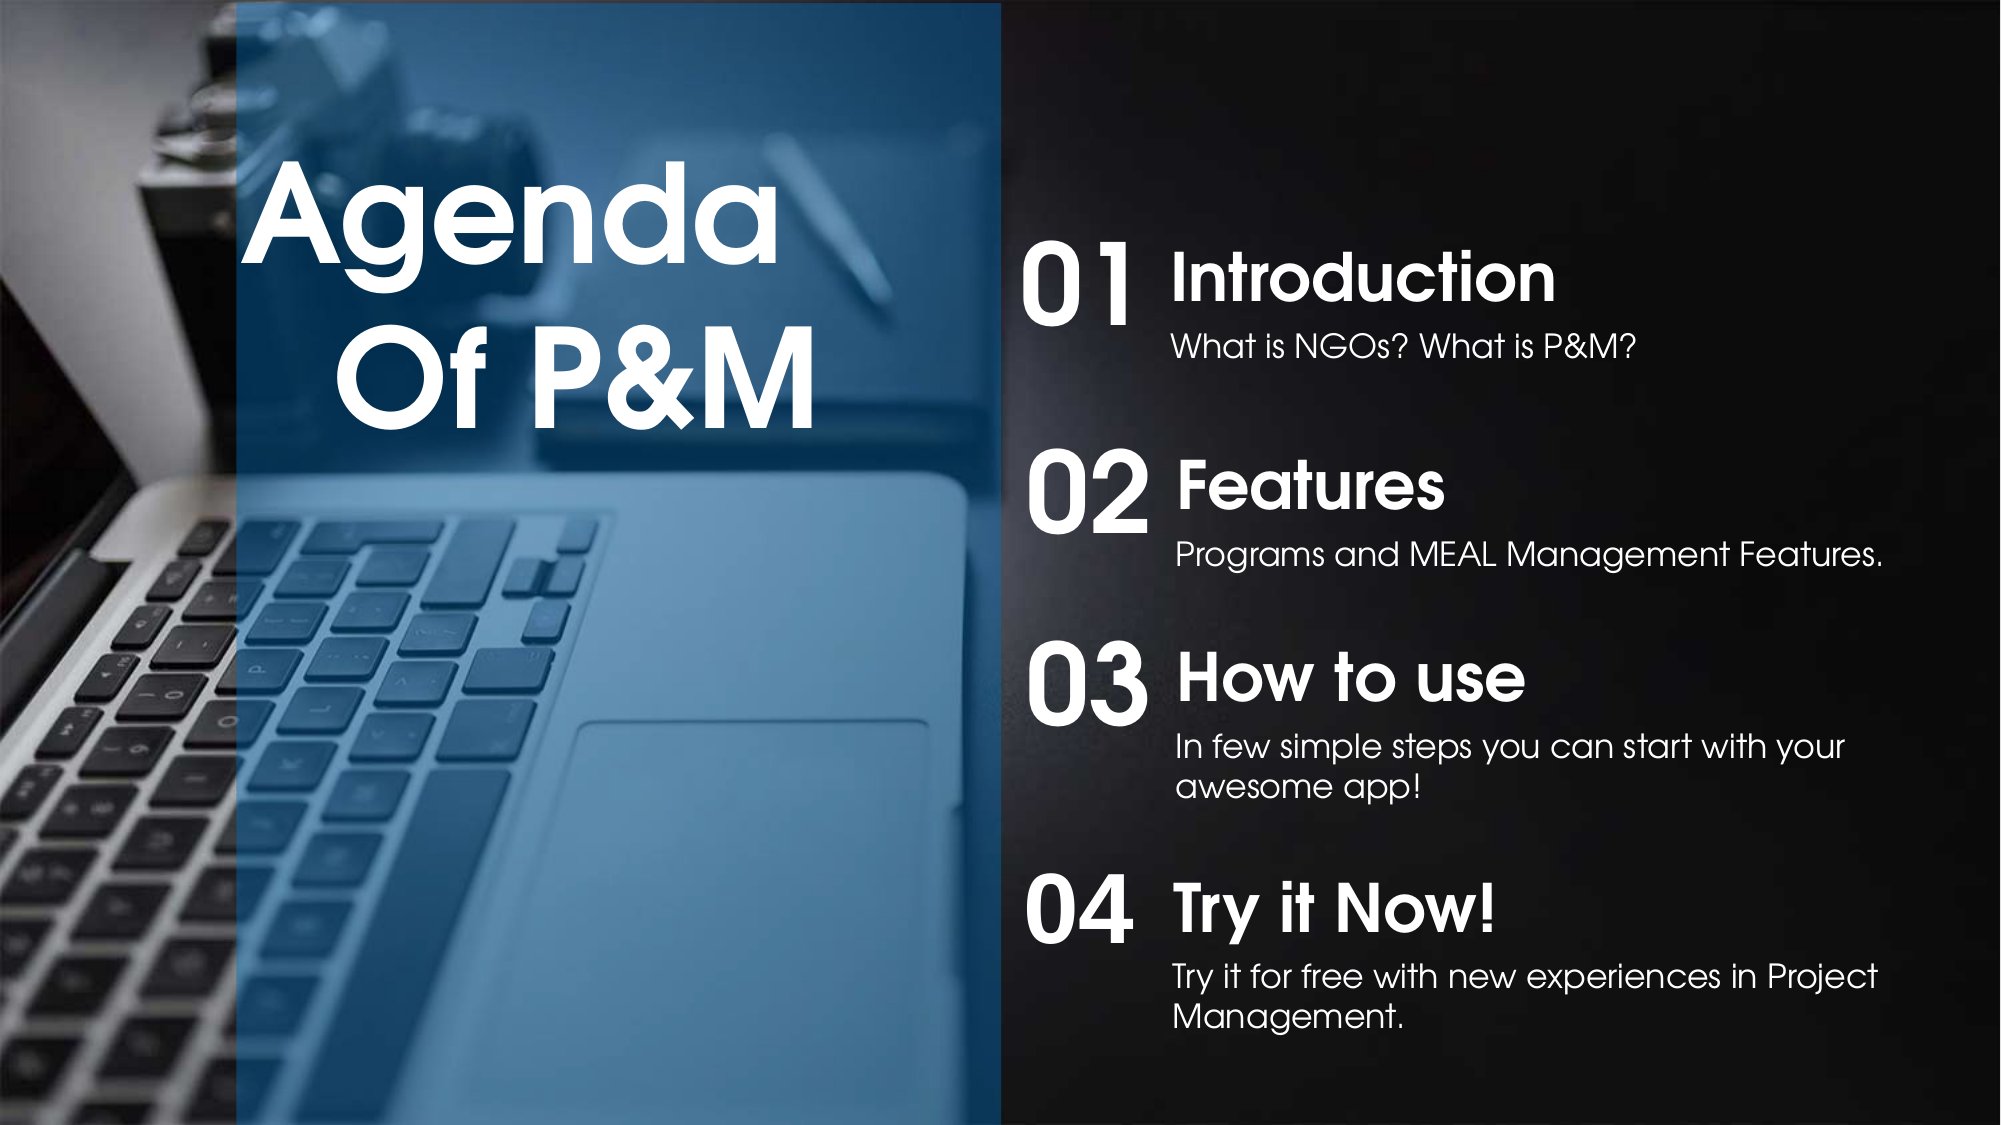

Agenda
Of P&M
01
Introduction
What is NGOs? What is P&M?
02
Features
Programs and MEAL Management Features.
03
How to use
In few simple steps you can start with your awesome app!
04
Try it Now!
Try it for free with new experiences in Project Management.